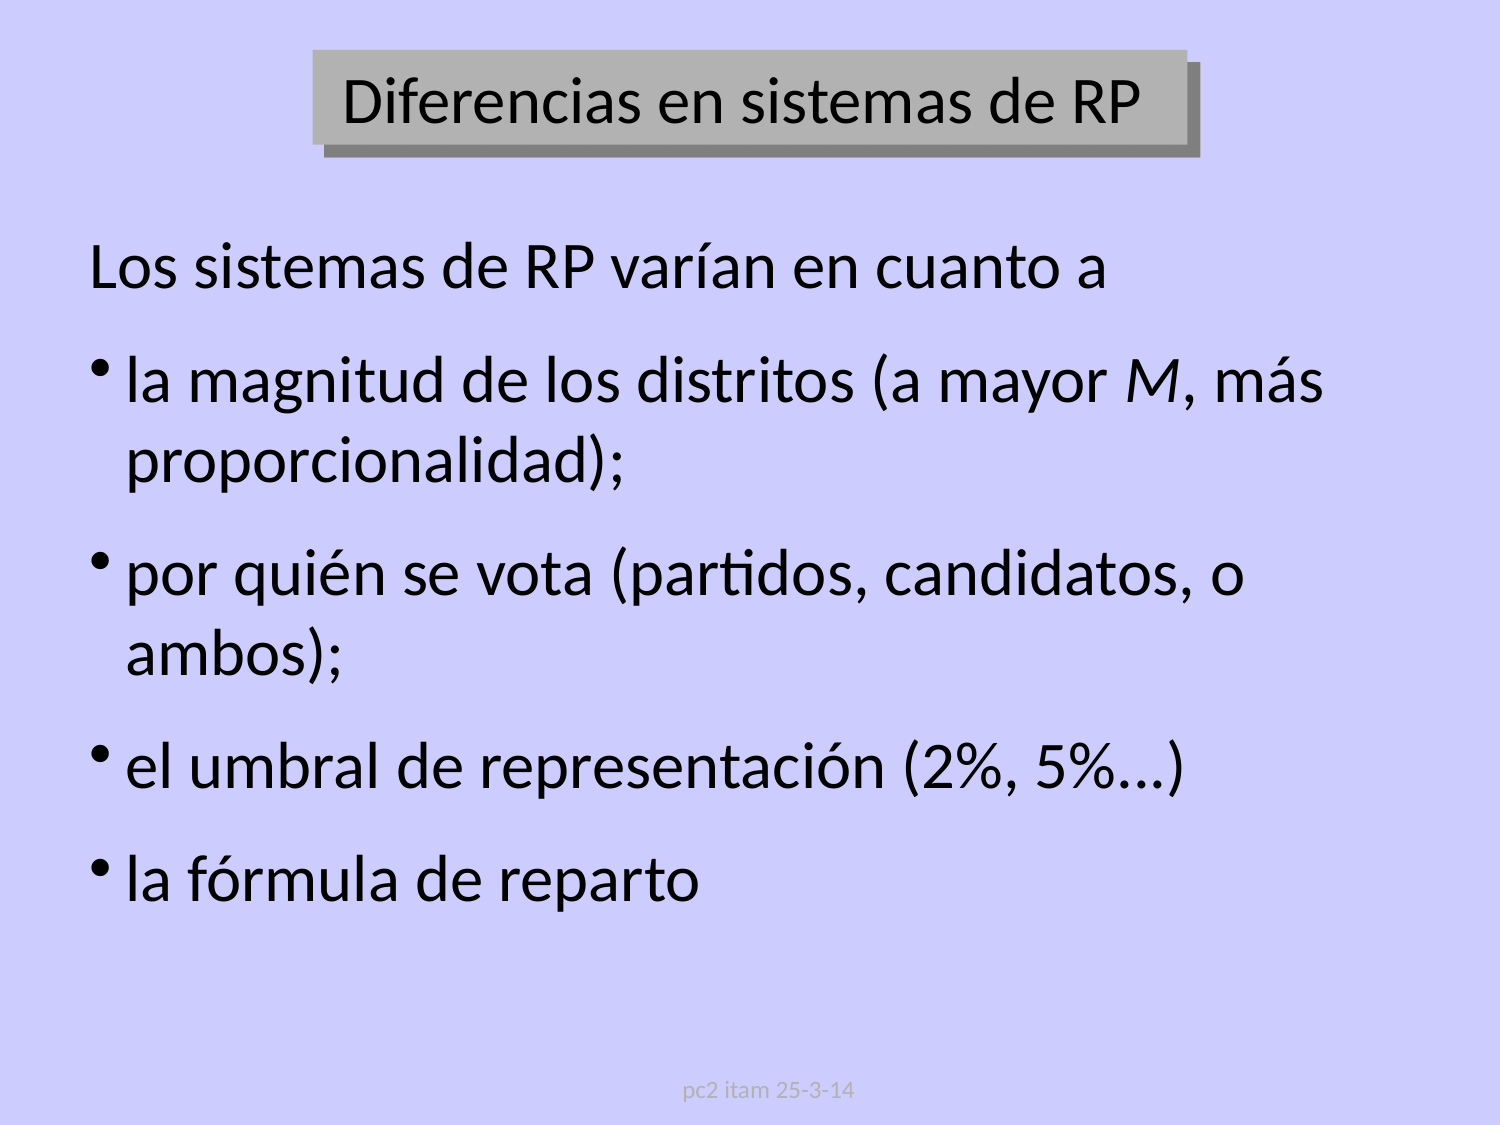

Diferencias en sistemas de RP
Los sistemas de RP varían en cuanto a
la magnitud de los distritos (a mayor M, más proporcionalidad);
por quién se vota (partidos, candidatos, o ambos);
el umbral de representación (2%, 5%...)
la fórmula de reparto